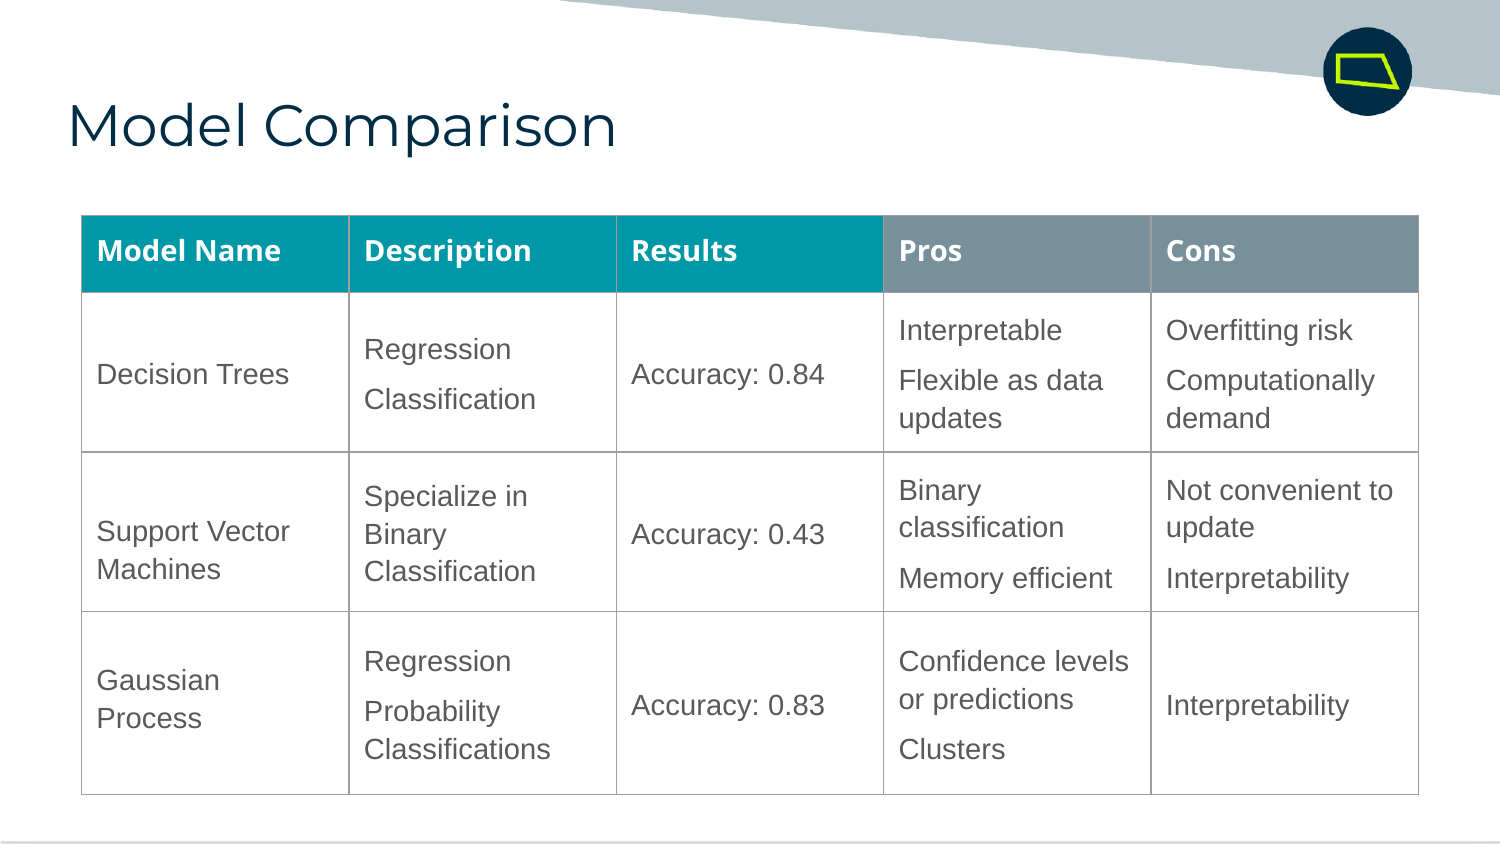

Model Comparison
| Model Name | Description | Results | Pros | Cons |
| --- | --- | --- | --- | --- |
| Decision Trees | Regression Classification | Accuracy: 0.84 | Interpretable Flexible as data updates | Overfitting risk Computationally demand |
| Support Vector Machines | Specialize in Binary Classification | Accuracy: 0.43 | Binary classification Memory efficient | Not convenient to update Interpretability |
| Gaussian Process | Regression Probability Classifications | Accuracy: 0.83 | Confidence levels or predictions Clusters | Interpretability |